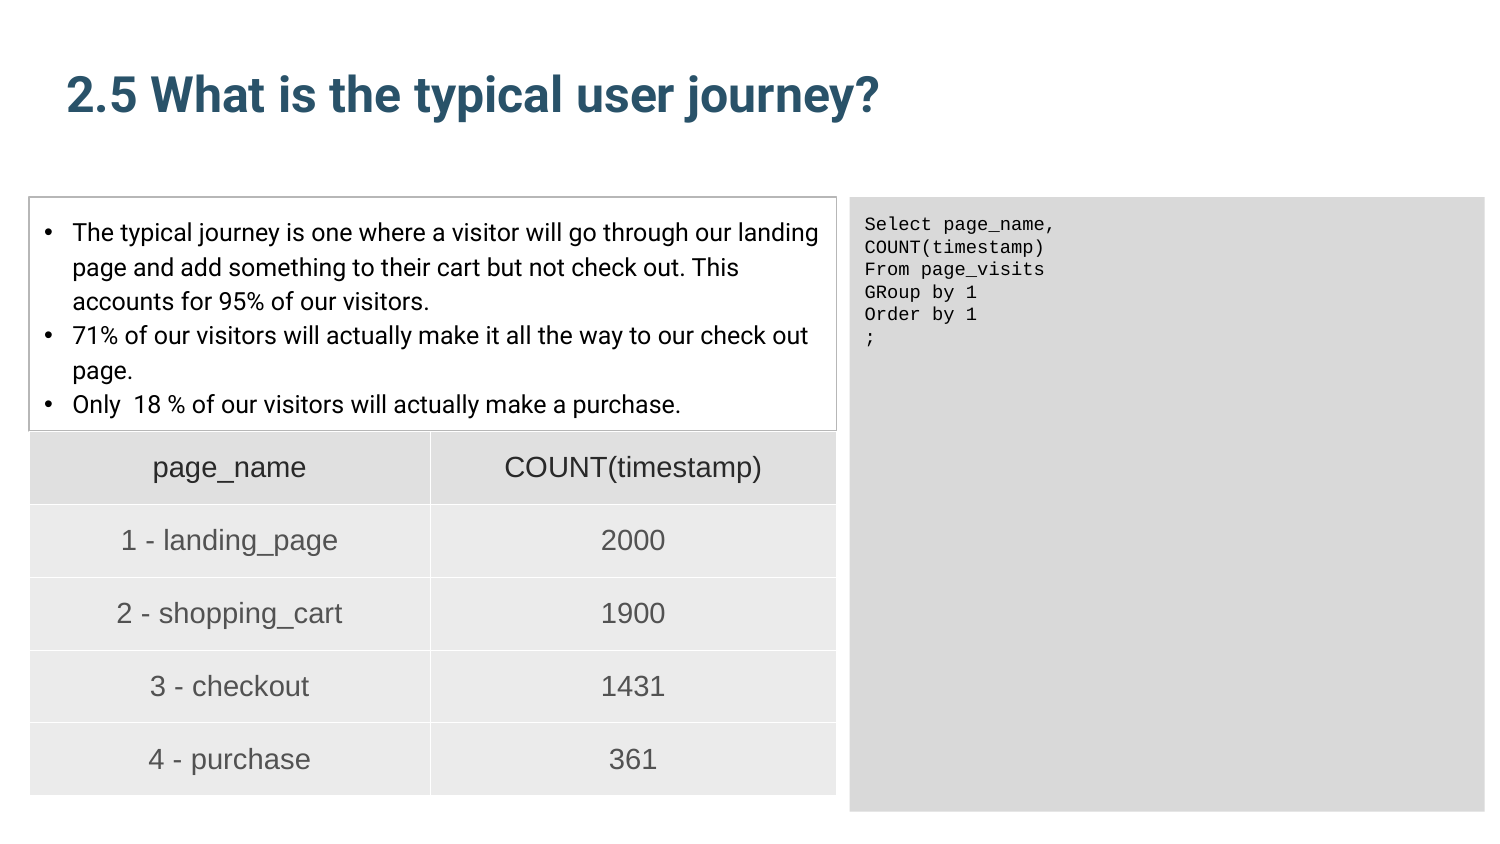

2.5 What is the typical user journey?
The typical journey is one where a visitor will go through our landing page and add something to their cart but not check out. This accounts for 95% of our visitors.
71% of our visitors will actually make it all the way to our check out page.
Only  18 % of our visitors will actually make a purchase.

Select page_name,
COUNT(timestamp)
From page_visits
GRoup by 1
Order by 1
;
| page\_name | COUNT(timestamp) |
| --- | --- |
| 1 - landing\_page | 2000 |
| 2 - shopping\_cart | 1900 |
| 3 - checkout | 1431 |
| 4 - purchase | 361 |